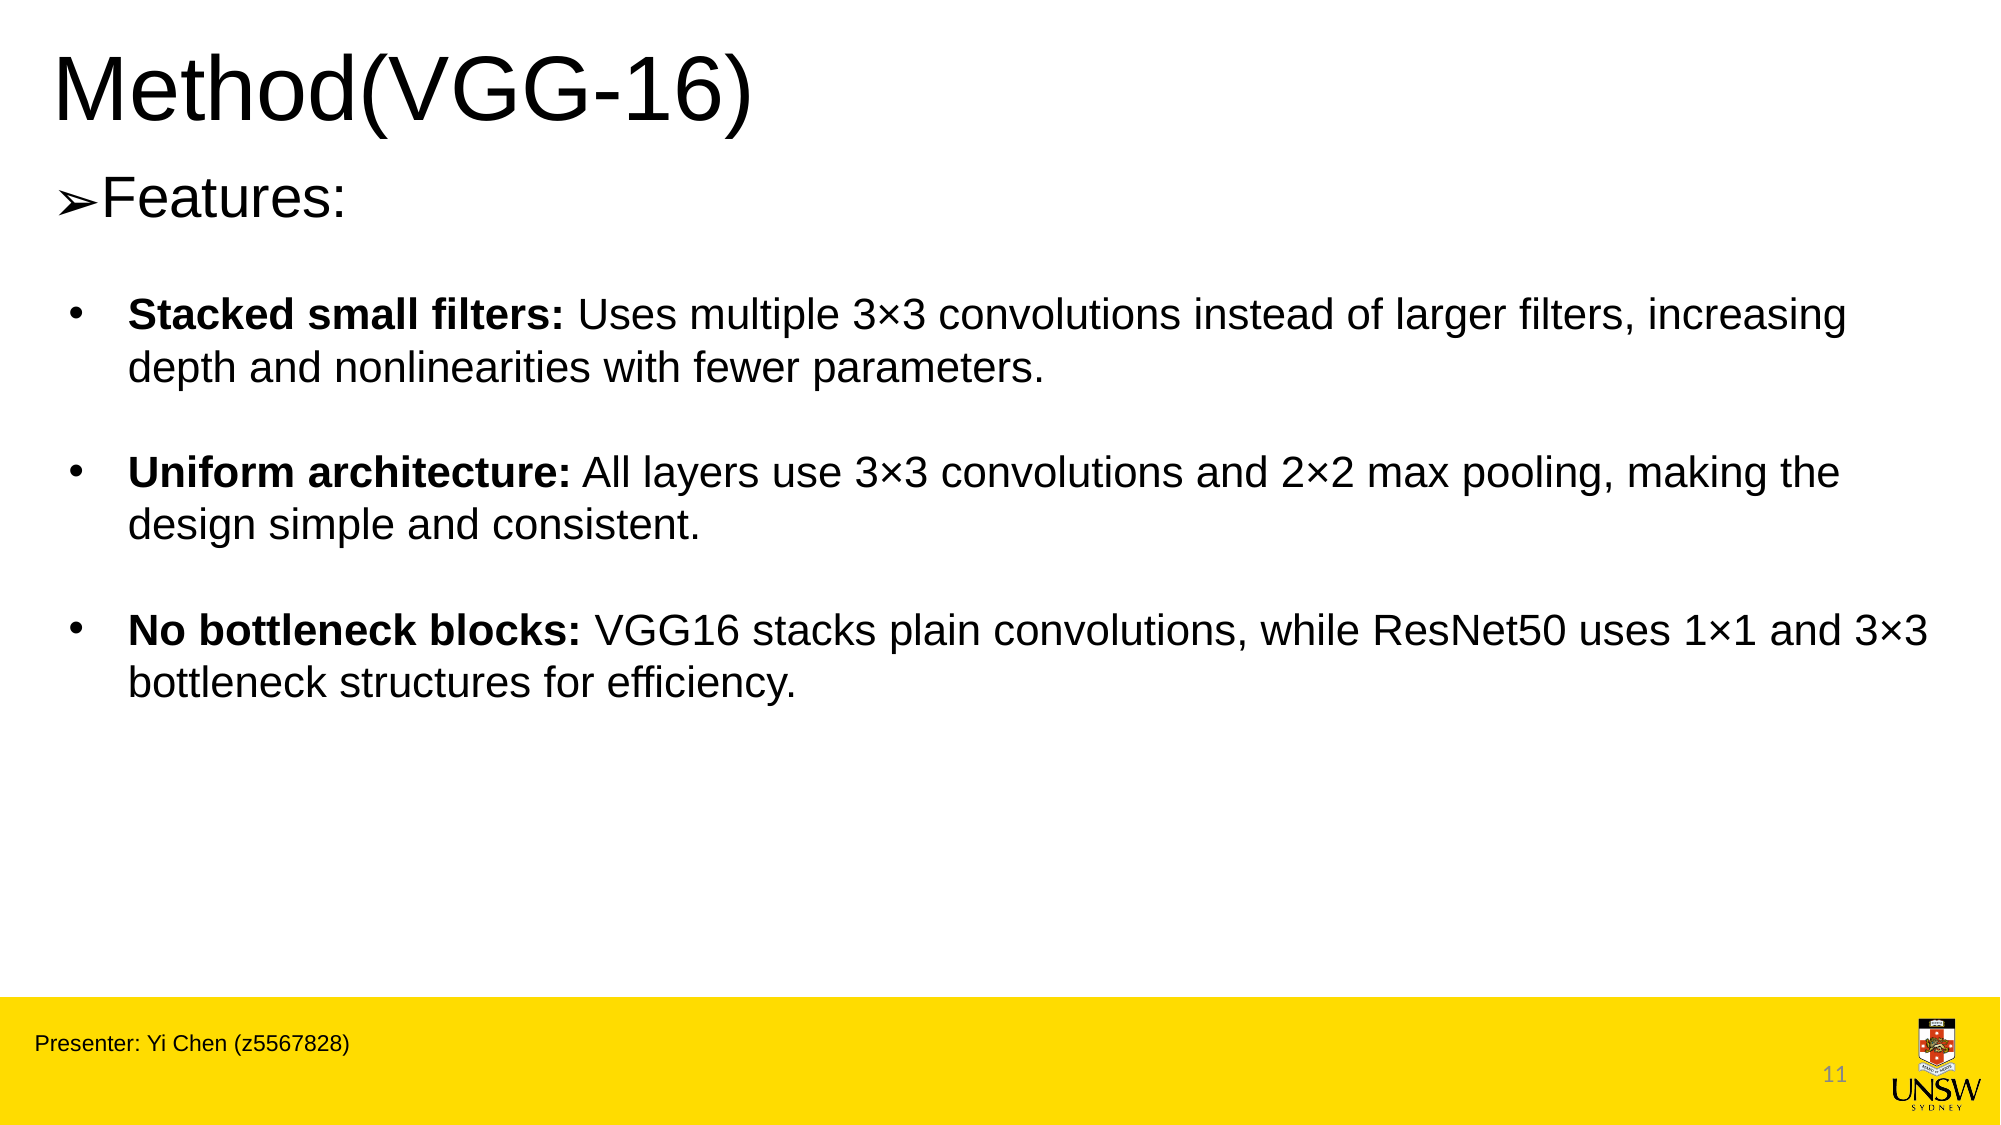

# Method(VGG-16)
Features:

Stacked small filters: Uses multiple 3×3 convolutions instead of larger filters, increasing depth and nonlinearities with fewer parameters.

Uniform architecture: All layers use 3×3 convolutions and 2×2 max pooling, making the design simple and consistent.

No bottleneck blocks: VGG16 stacks plain convolutions, while ResNet50 uses 1×1 and 3×3 bottleneck structures for efficiency.

Presenter: Yi Chen (z5567828)
11